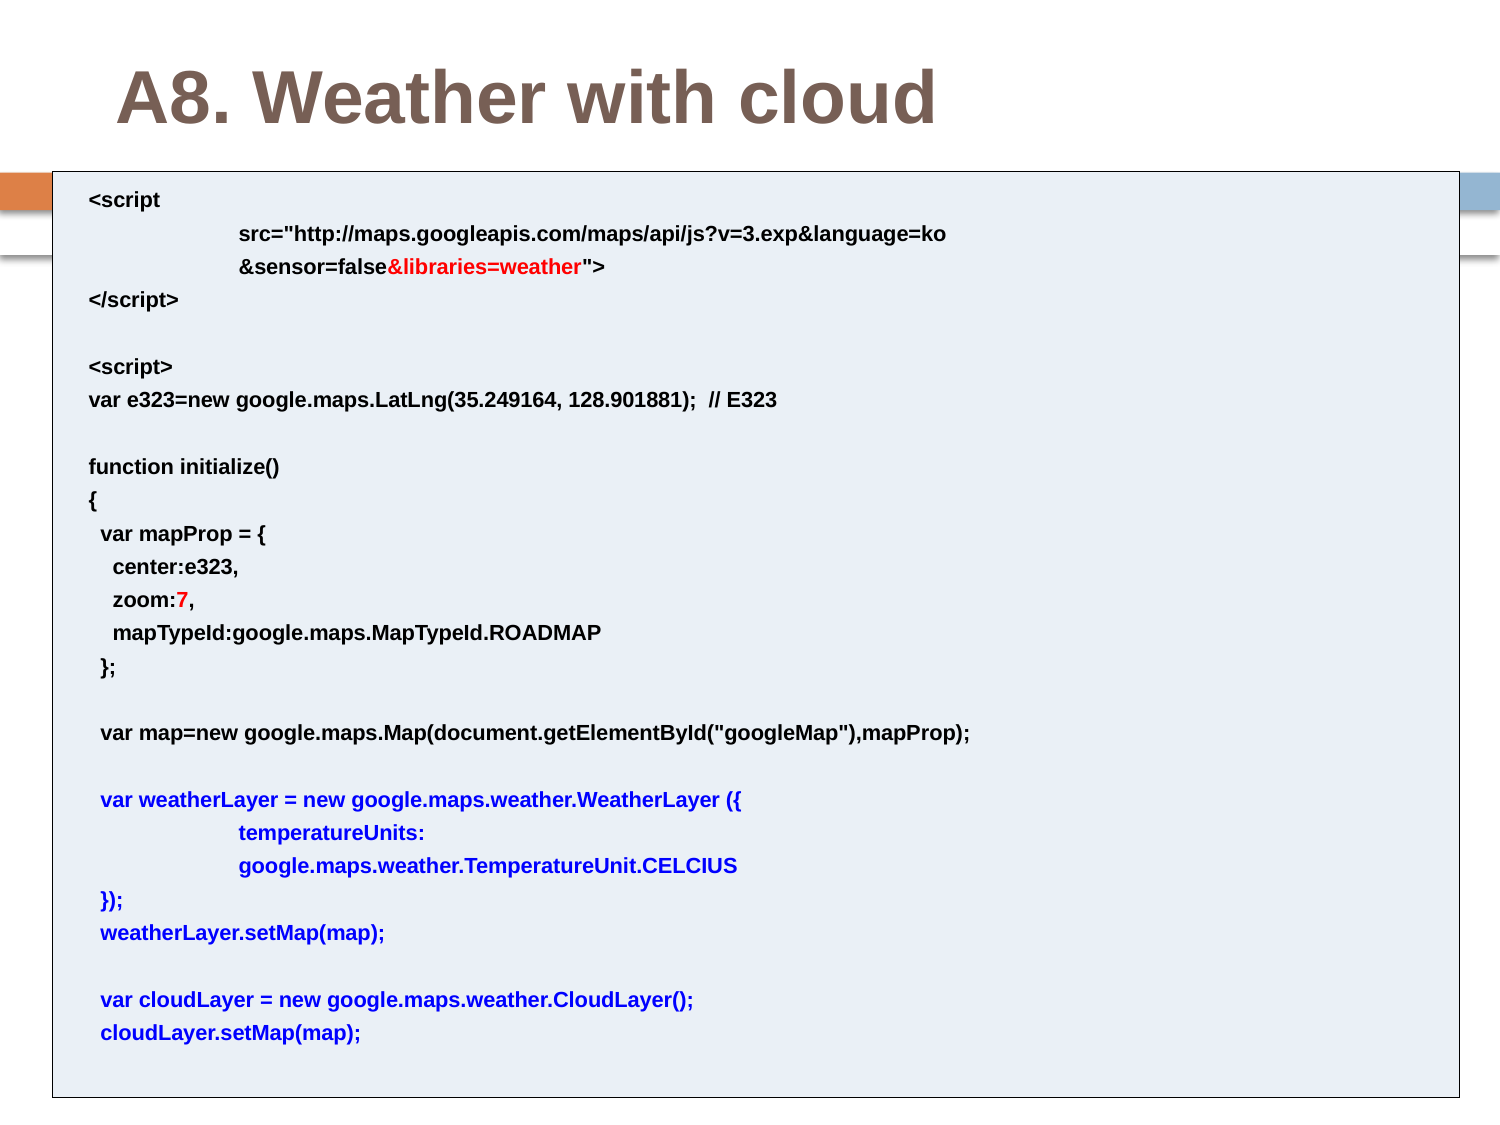

# A8. Weather with cloud
<script
	src="http://maps.googleapis.com/maps/api/js?v=3.exp&language=ko
	&sensor=false&libraries=weather">
</script>

<script>
var e323=new google.maps.LatLng(35.249164, 128.901881);  // E323

function initialize()
{
  var mapProp = {
    center:e323,
    zoom:7,
    mapTypeId:google.maps.MapTypeId.ROADMAP
  };

  var map=new google.maps.Map(document.getElementById("googleMap"),mapProp);

  var weatherLayer = new google.maps.weather.WeatherLayer ({
	temperatureUnits:
	google.maps.weather.TemperatureUnit.CELCIUS
  });
  weatherLayer.setMap(map);

  var cloudLayer = new google.maps.weather.CloudLayer();
  cloudLayer.setMap(map);